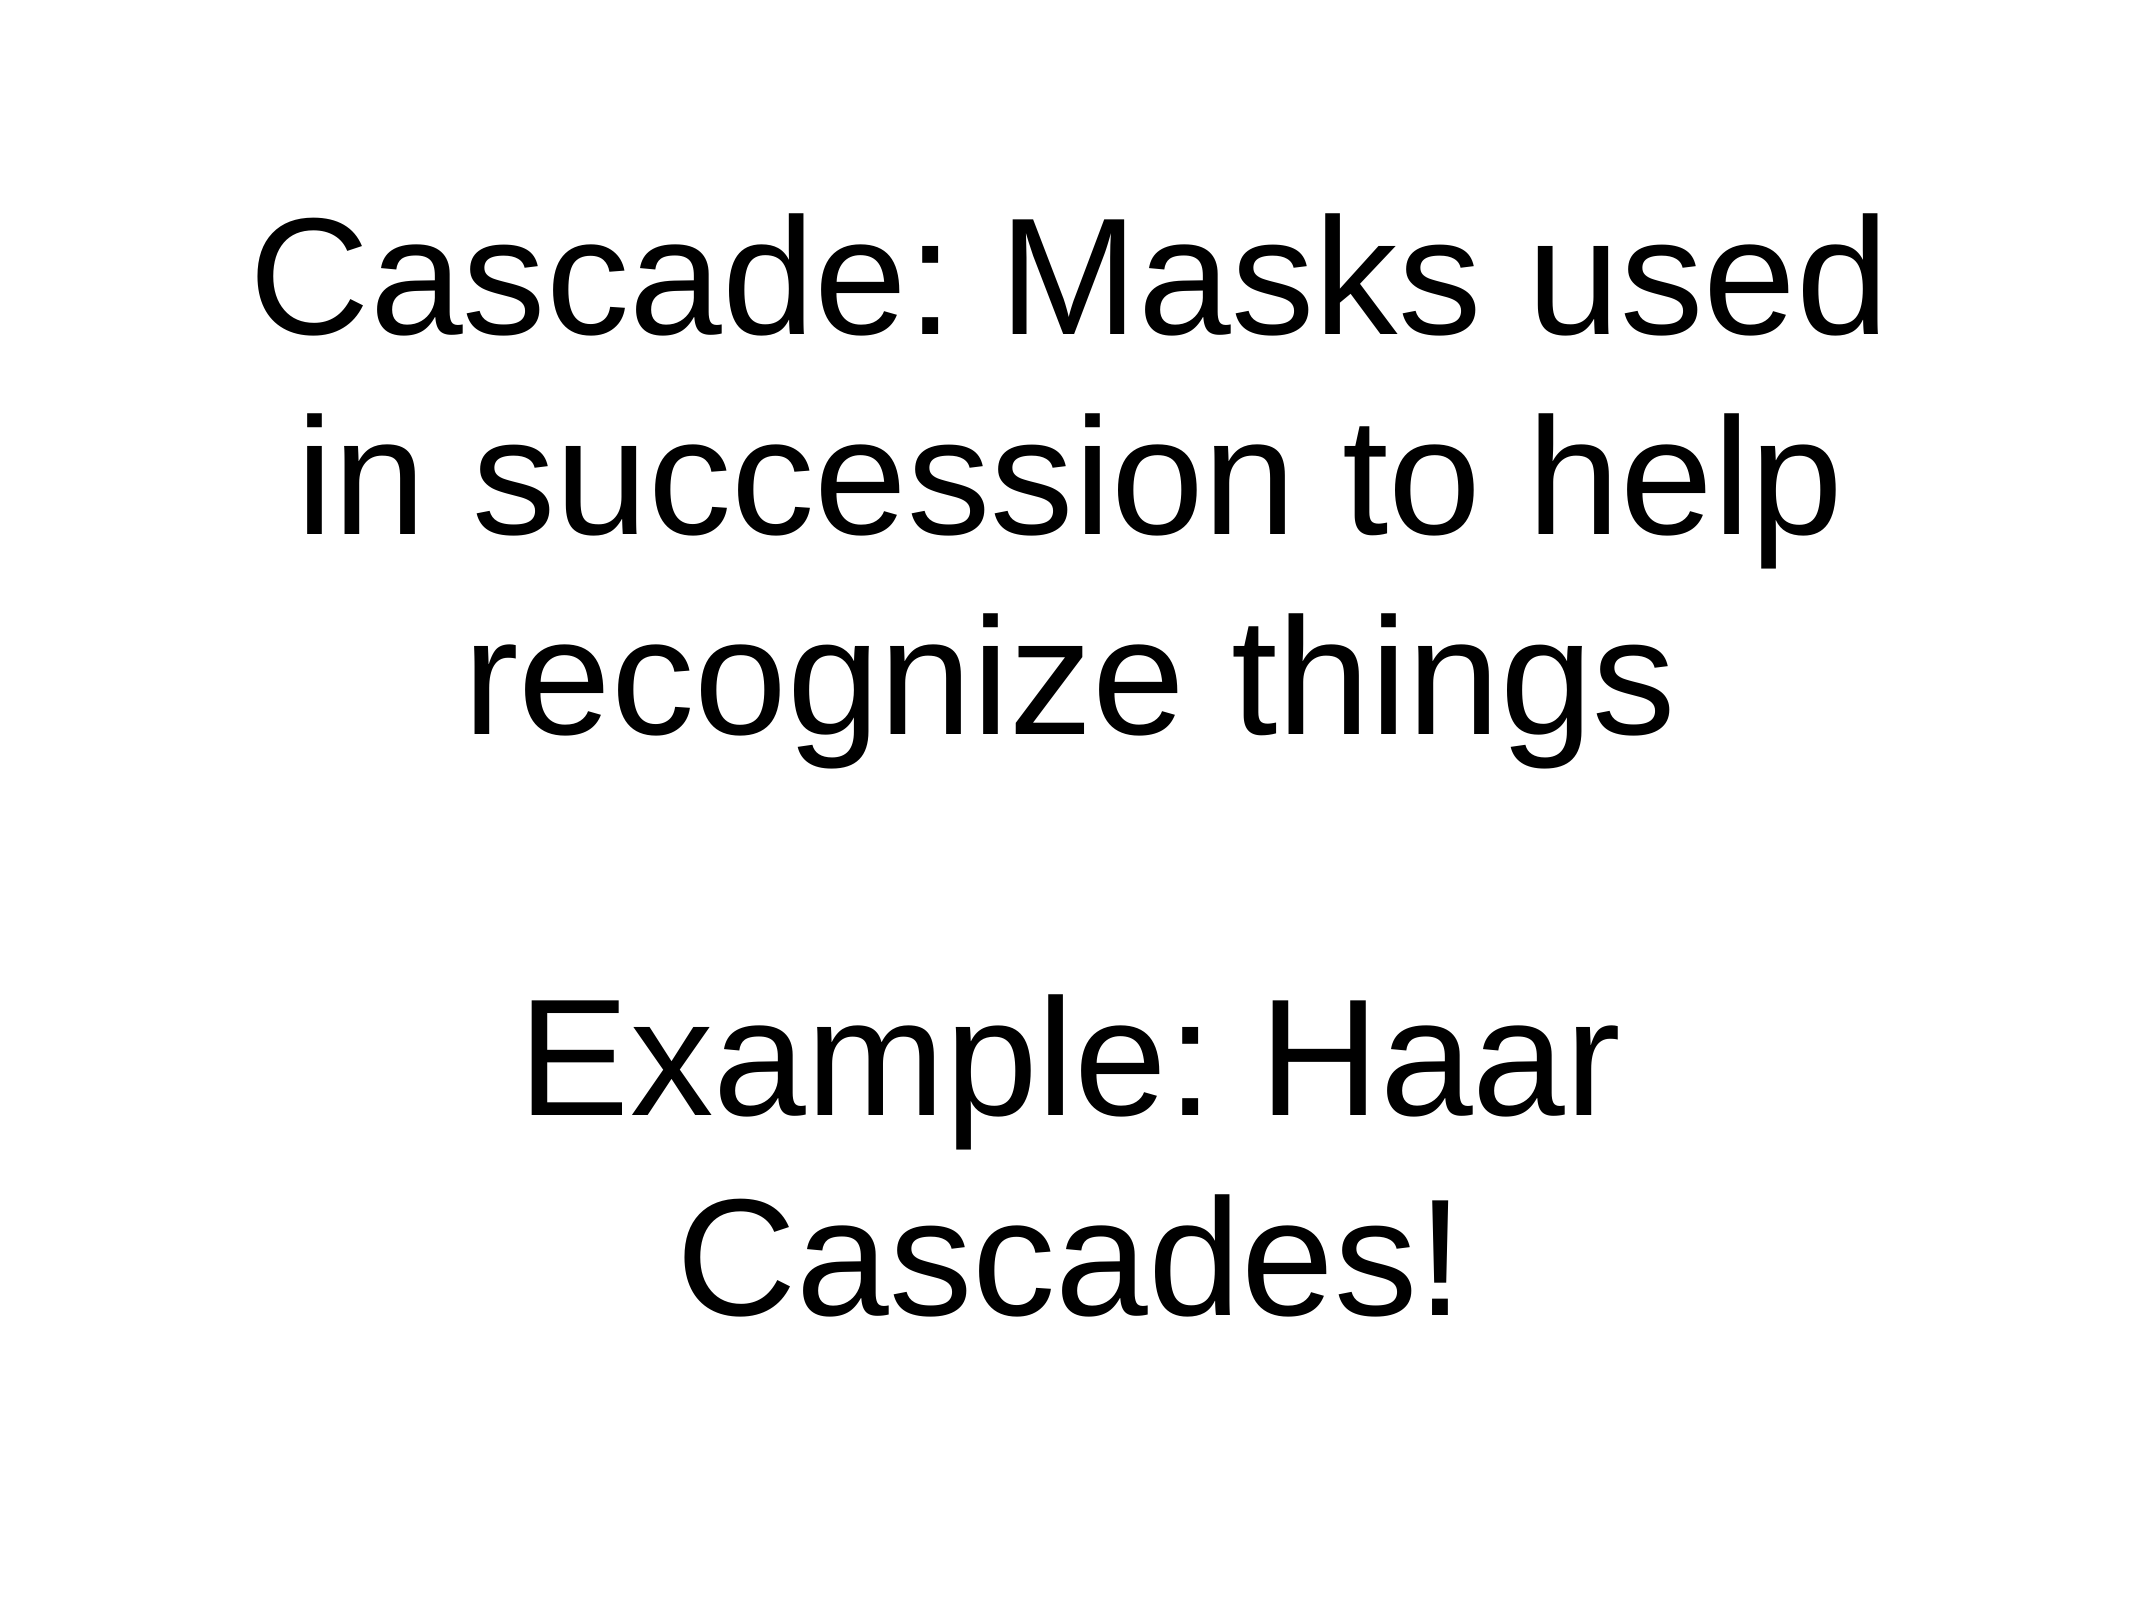

# Cascade: Masks used in succession to help recognize things
Example: Haar Cascades!